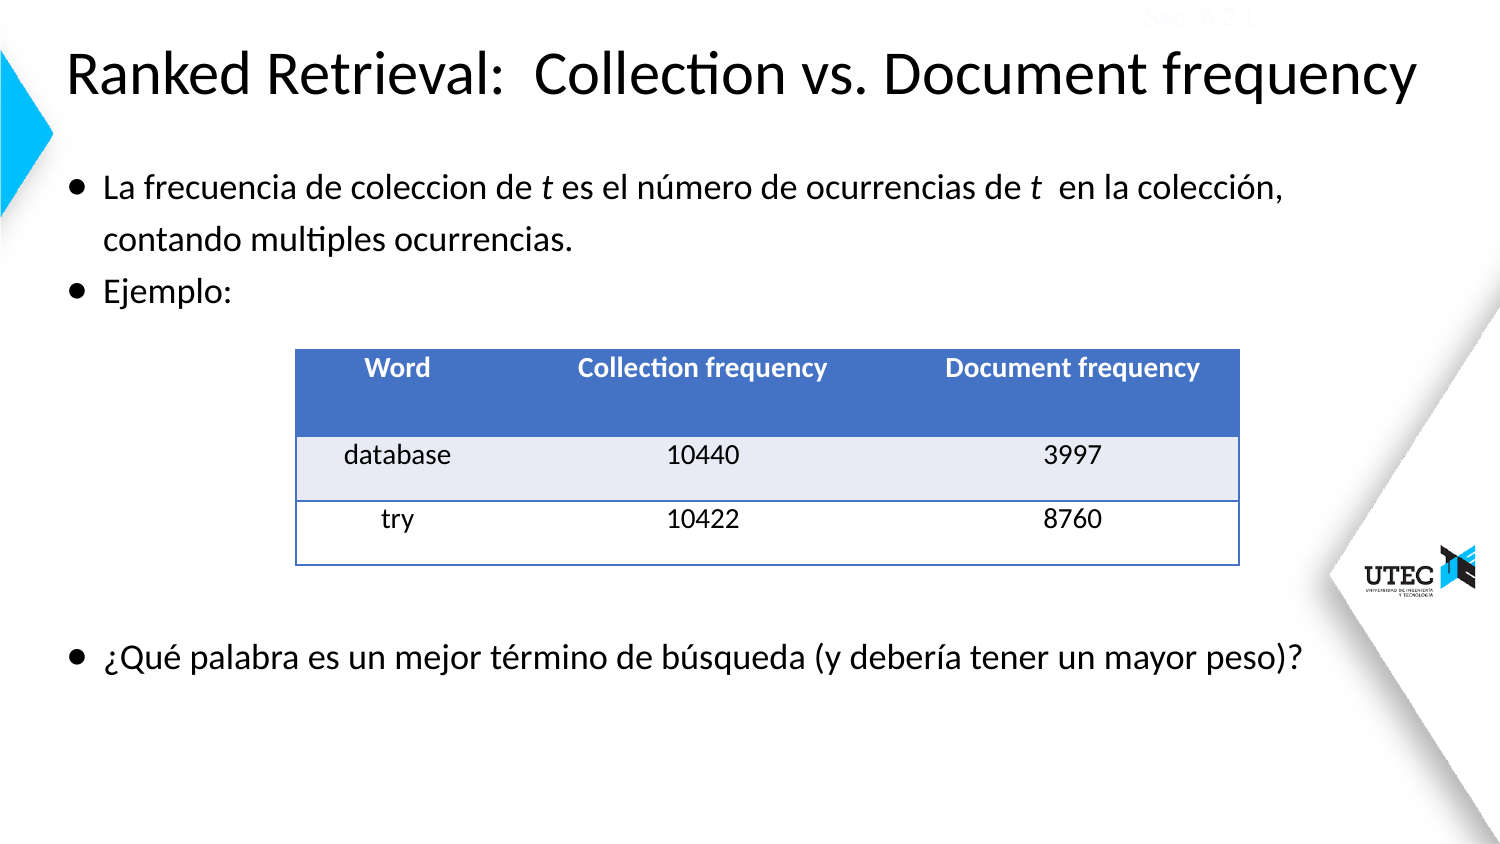

Sec. 6.2.1
# Ranked Retrieval:  Collection vs. Document frequency
La frecuencia de coleccion de t es el número de ocurrencias de t  en la colección, contando multiples ocurrencias.
Ejemplo:

¿Qué palabra es un mejor término de búsqueda (y debería tener un mayor peso)?
| Word | Collection frequency | Document frequency |
| --- | --- | --- |
| database | 10440 | 3997 |
| try | 10422 | 8760 |